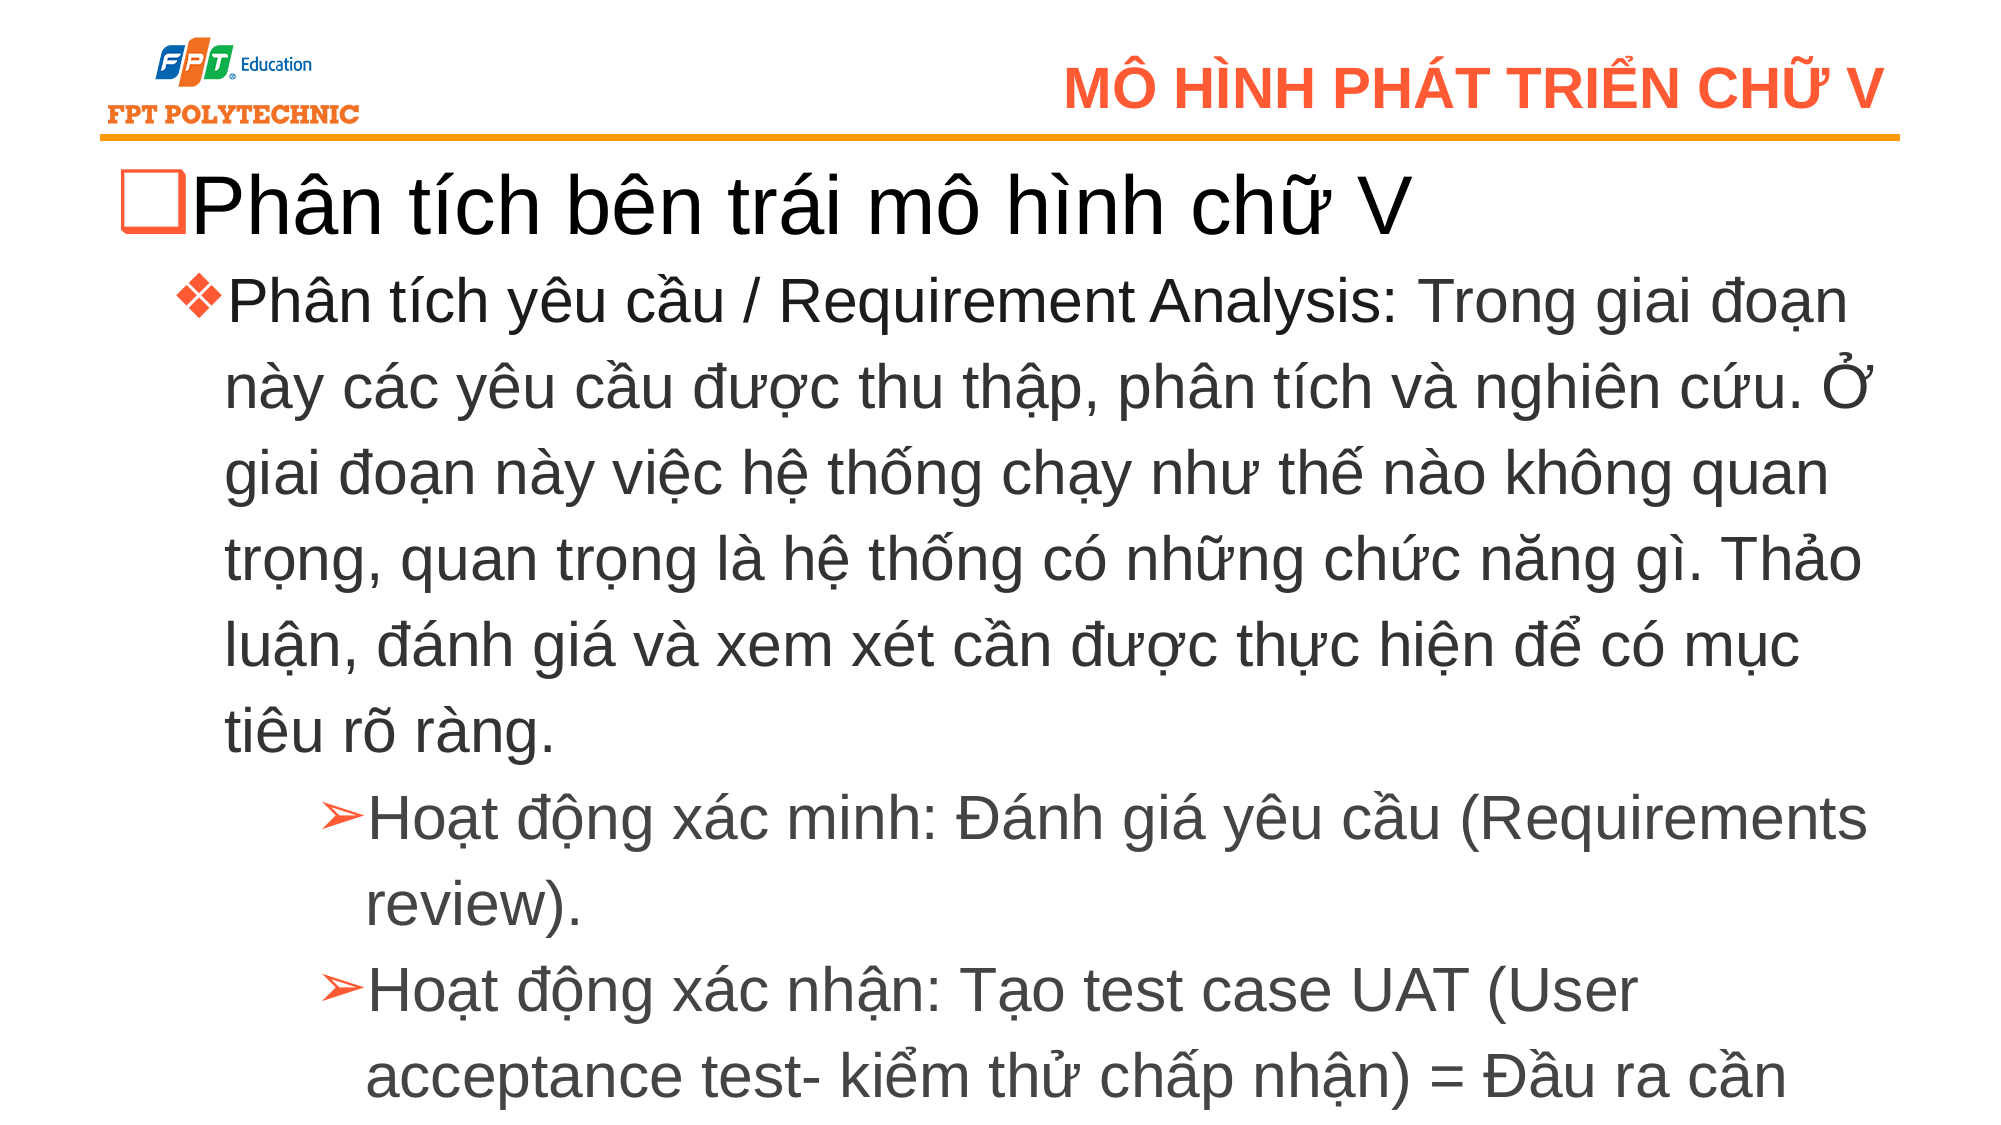

# Mô hình phát triển chữ v
Phân tích bên trái mô hình chữ V
Phân tích yêu cầu / Requirement Analysis: Trong giai đoạn này các yêu cầu được thu thập, phân tích và nghiên cứu. Ở giai đoạn này việc hệ thống chạy như thế nào không quan trọng, quan trọng là hệ thống có những chức năng gì. Thảo luận, đánh giá và xem xét cần được thực hiện để có mục tiêu rõ ràng.
Hoạt động xác minh: Đánh giá yêu cầu (Requirements review).
Hoạt động xác nhận: Tạo test case UAT (User acceptance test- kiểm thử chấp nhận) = Đầu ra cần có: Tài liệu hiểu về yêu cầu, UAT test case.